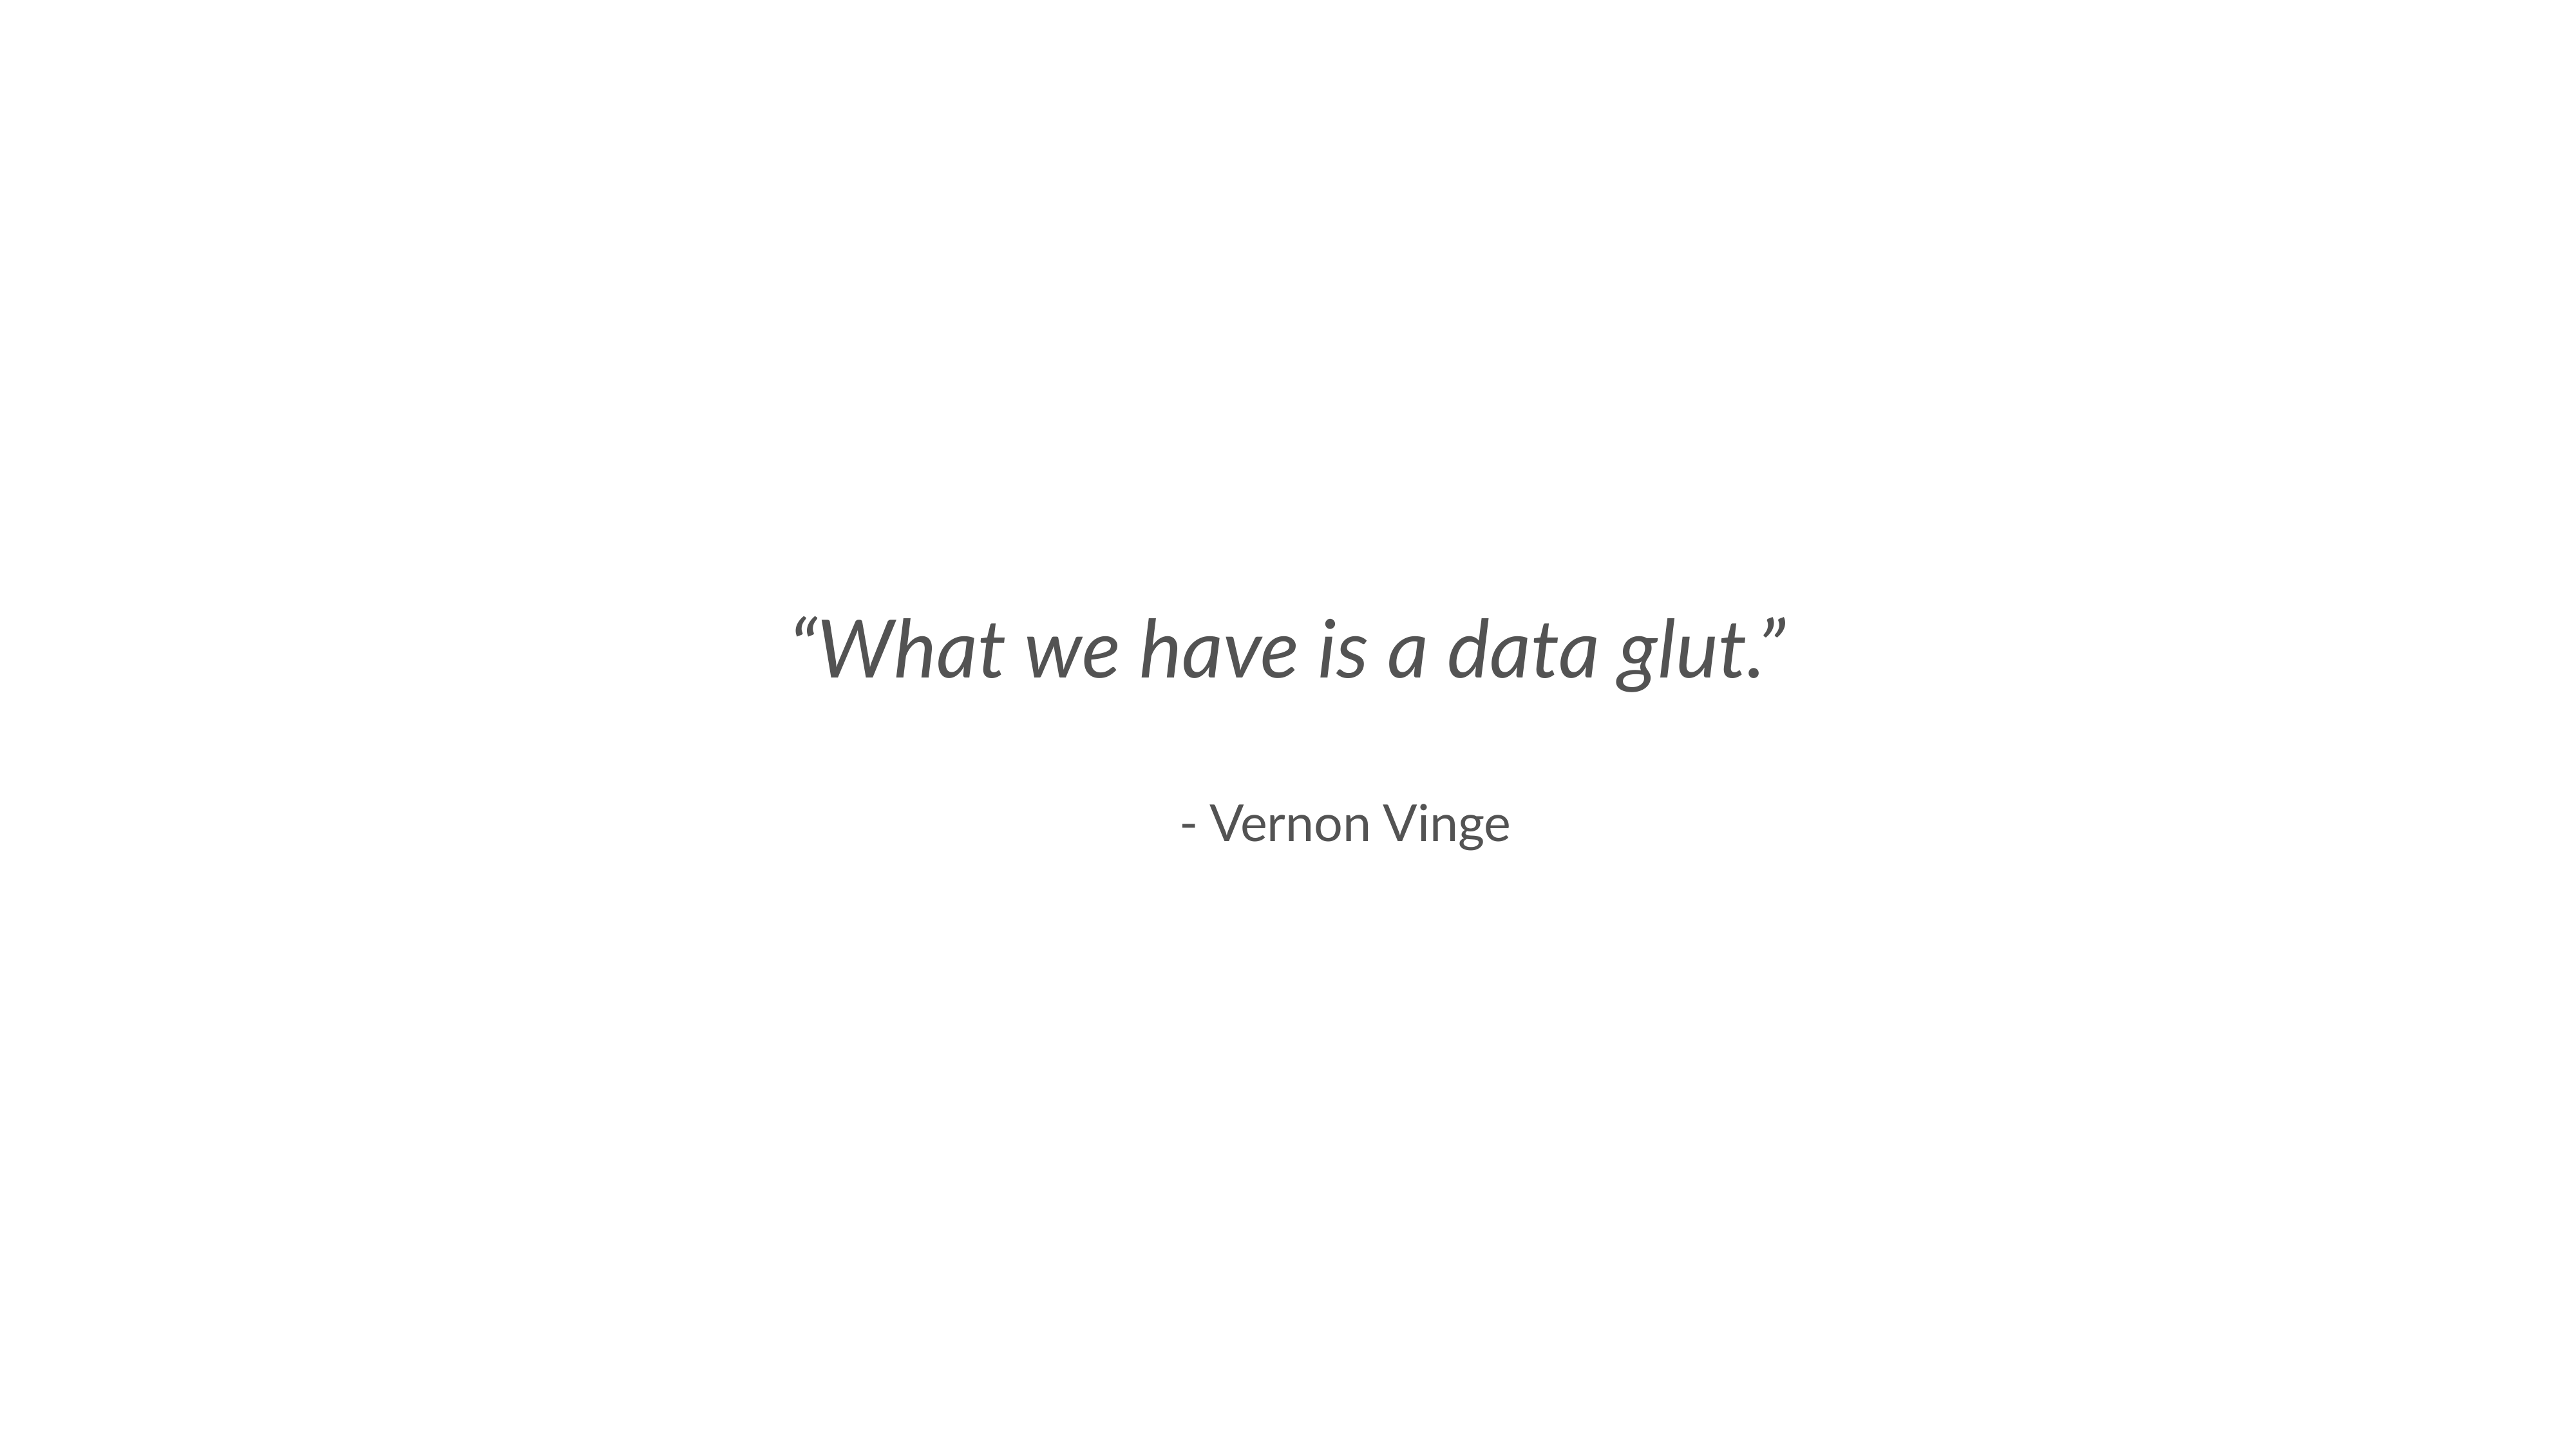

“What we have is a data glut.”

- Vernon Vinge